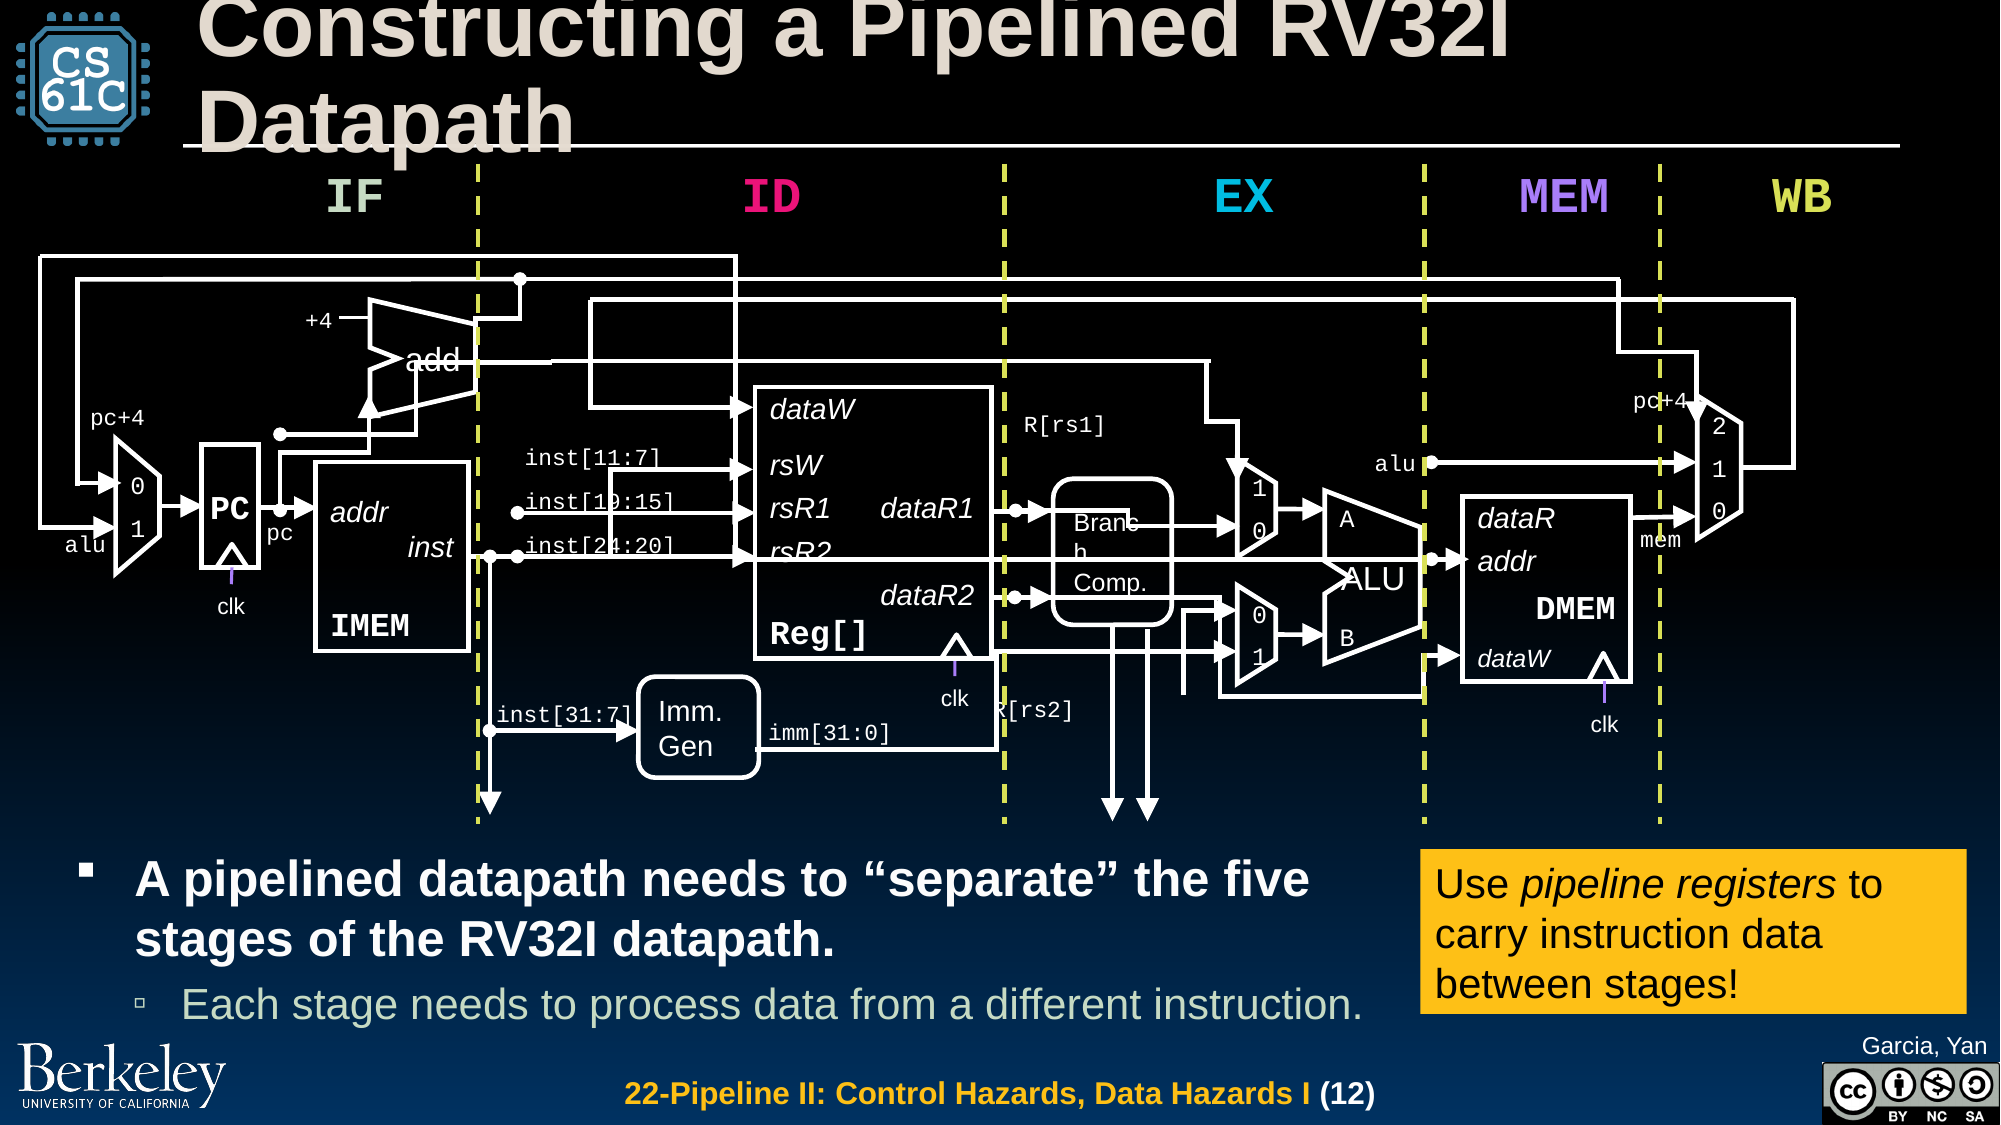

# Constructing a Pipelined RV32I Datapath
IF
ID
EX
MEM
WB
+4
add
pc+4
dataW
rsW
rsR1	dataR1
rsR2
	dataR2
Reg[]
pc+4

2
1
0

R[rs1]
inst[11:7]
inst[19:15]
inst[24:20]
alu
PC

addr
inst

IMEM
Branch Comp.
0
1
1
0
A
ALU
B
	dataR
addr
DMEM
dataW

pc
mem
alu
clk
0
1

clk
Imm. Gen
R[rs2]
inst[31:7]
clk
imm[31:0]
A pipelined datapath needs to “separate” the five stages of the RV32I datapath.
Each stage needs to process data from a different instruction.
Use pipeline registers to carry instruction data between stages!